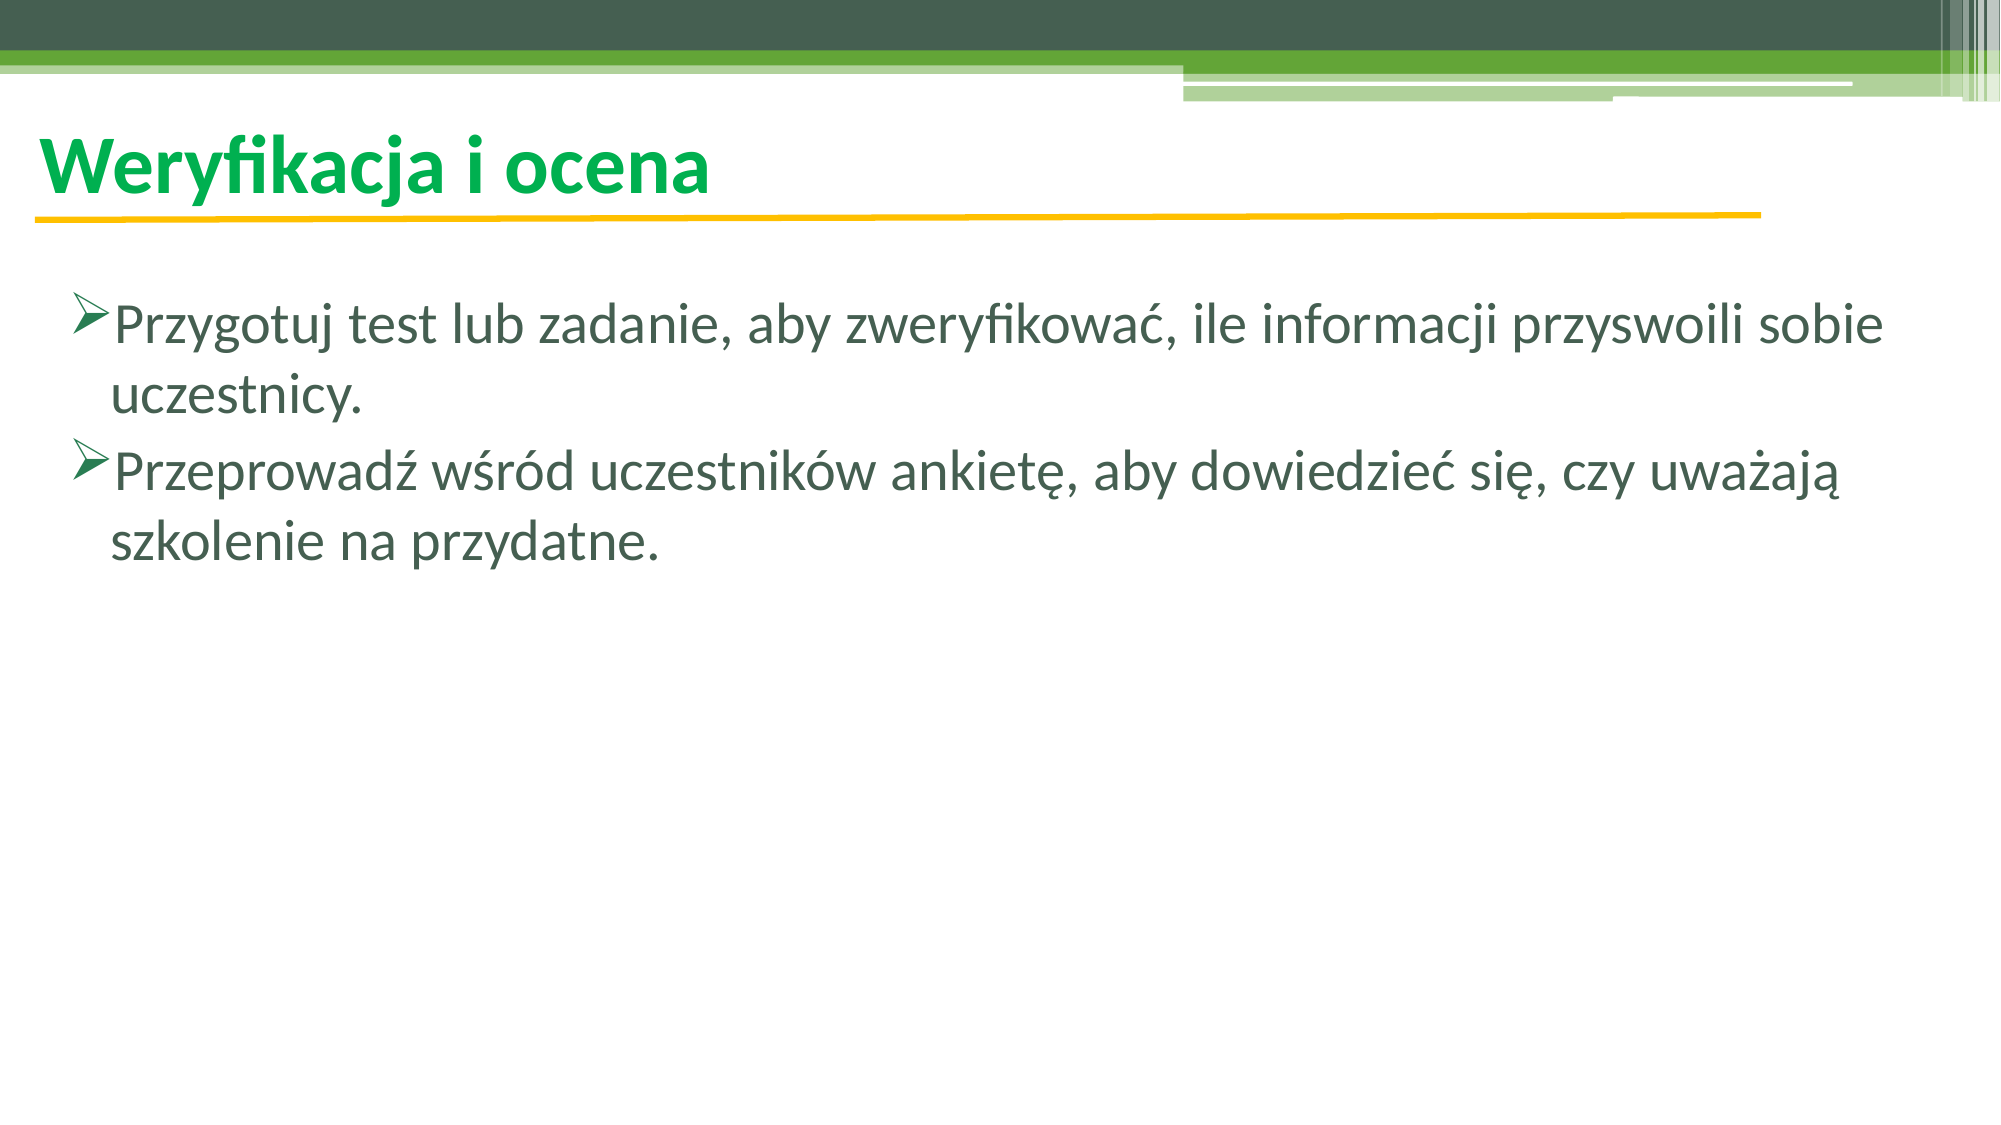

# Weryfikacja i ocena
Przygotuj test lub zadanie, aby zweryfikować, ile informacji przyswoili sobie uczestnicy.
Przeprowadź wśród uczestników ankietę, aby dowiedzieć się, czy uważają szkolenie na przydatne.